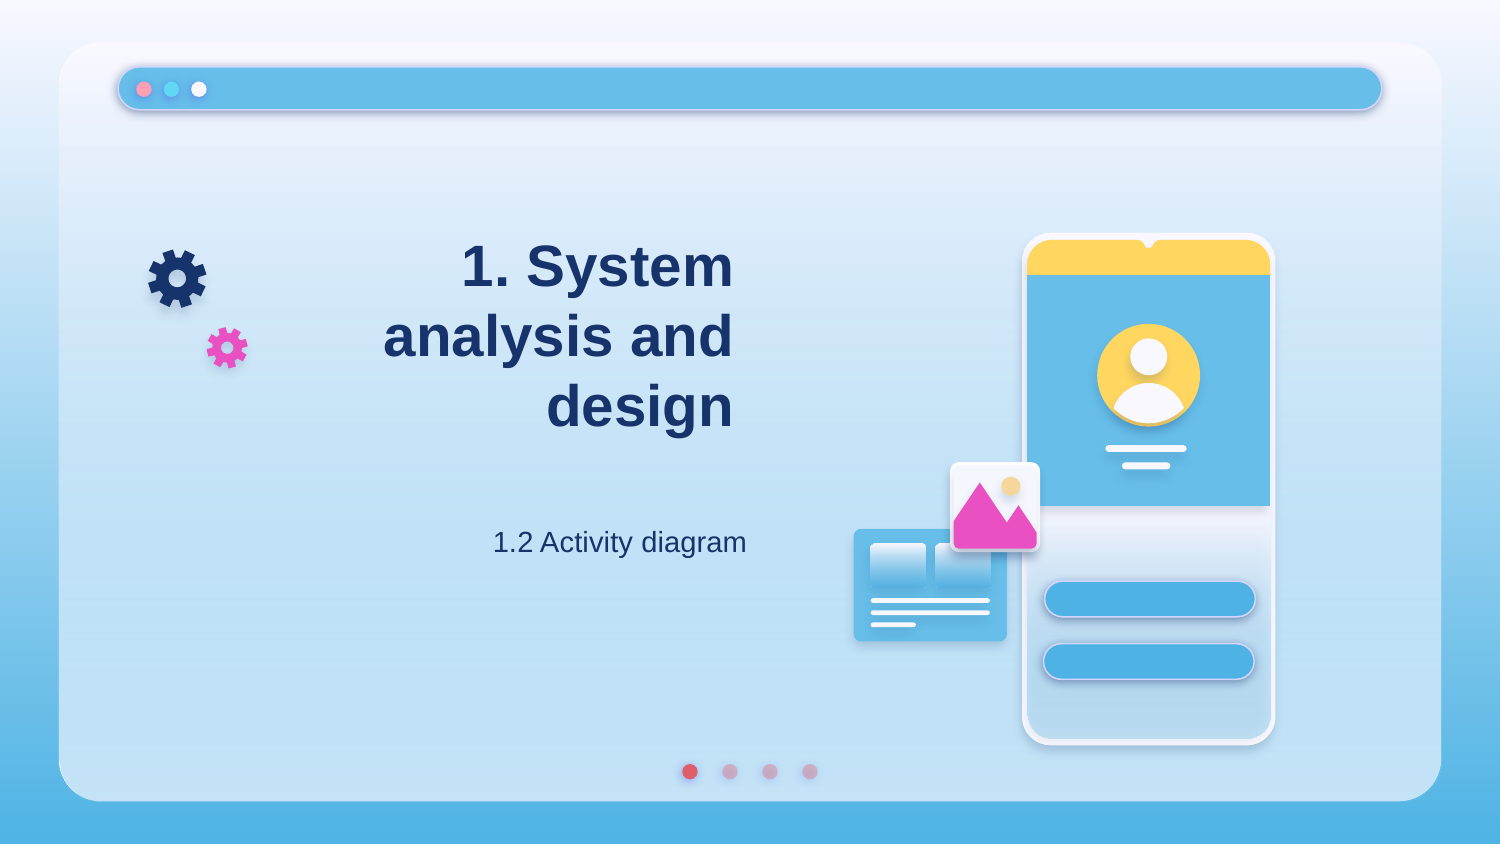

# 1. System analysis and design

1.2 Activity diagram